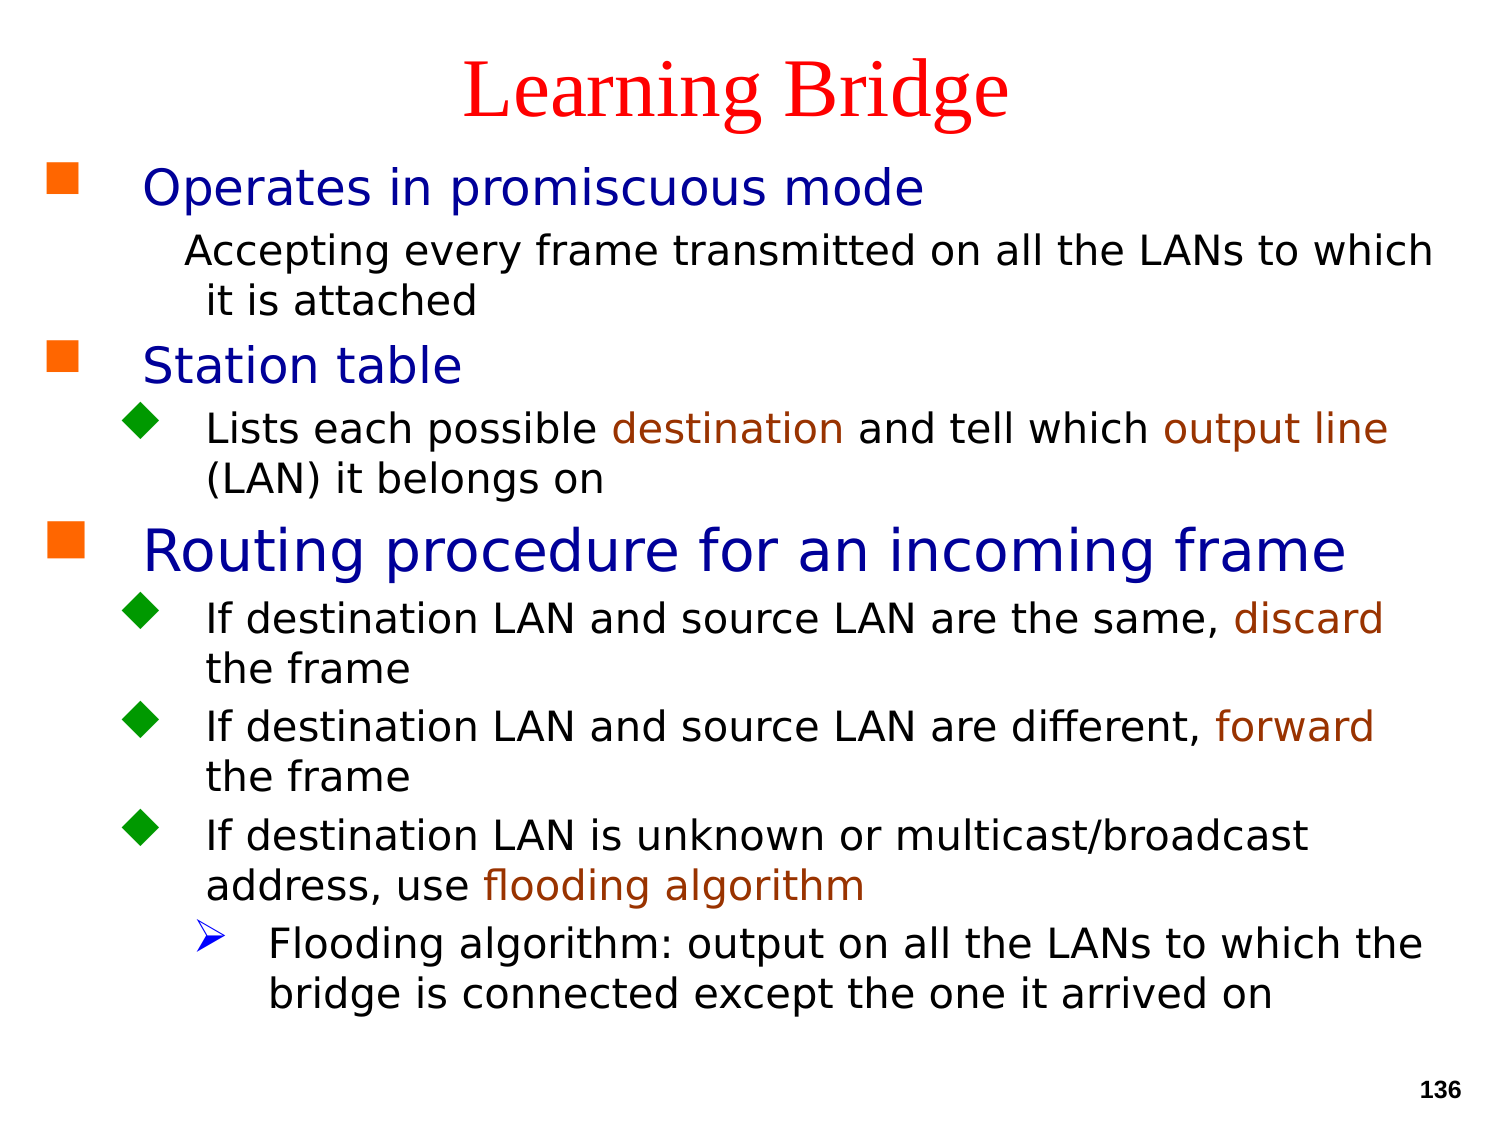

# Learning Bridge
Operates in promiscuous mode
     Accepting every frame transmitted on all the LANs to which it is attached
Station table
Lists each possible destination and tell which output line (LAN) it belongs on
Routing procedure for an incoming frame
If destination LAN and source LAN are the same, discard the frame
If destination LAN and source LAN are different, forward the frame
If destination LAN is unknown or multicast/broadcast address, use flooding algorithm
Flooding algorithm: output on all the LANs to which the bridge is connected except the one it arrived on